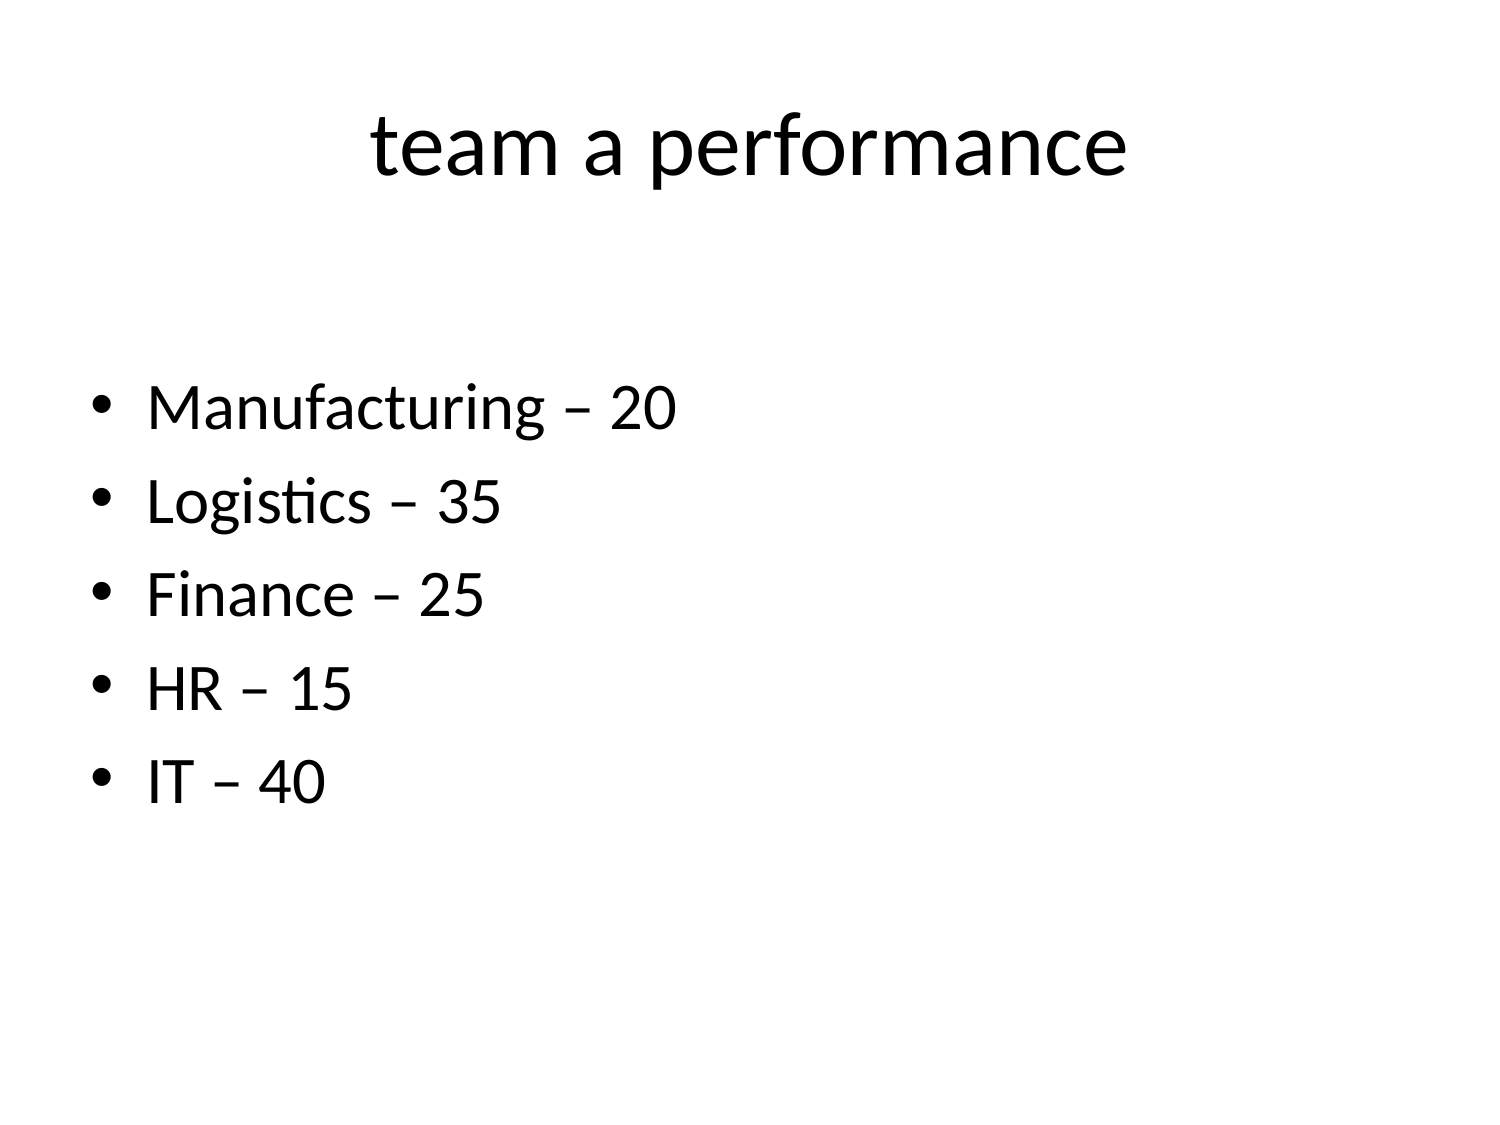

# team a performance

Manufacturing – 20
Logistics – 35
Finance – 25
HR – 15
IT – 40